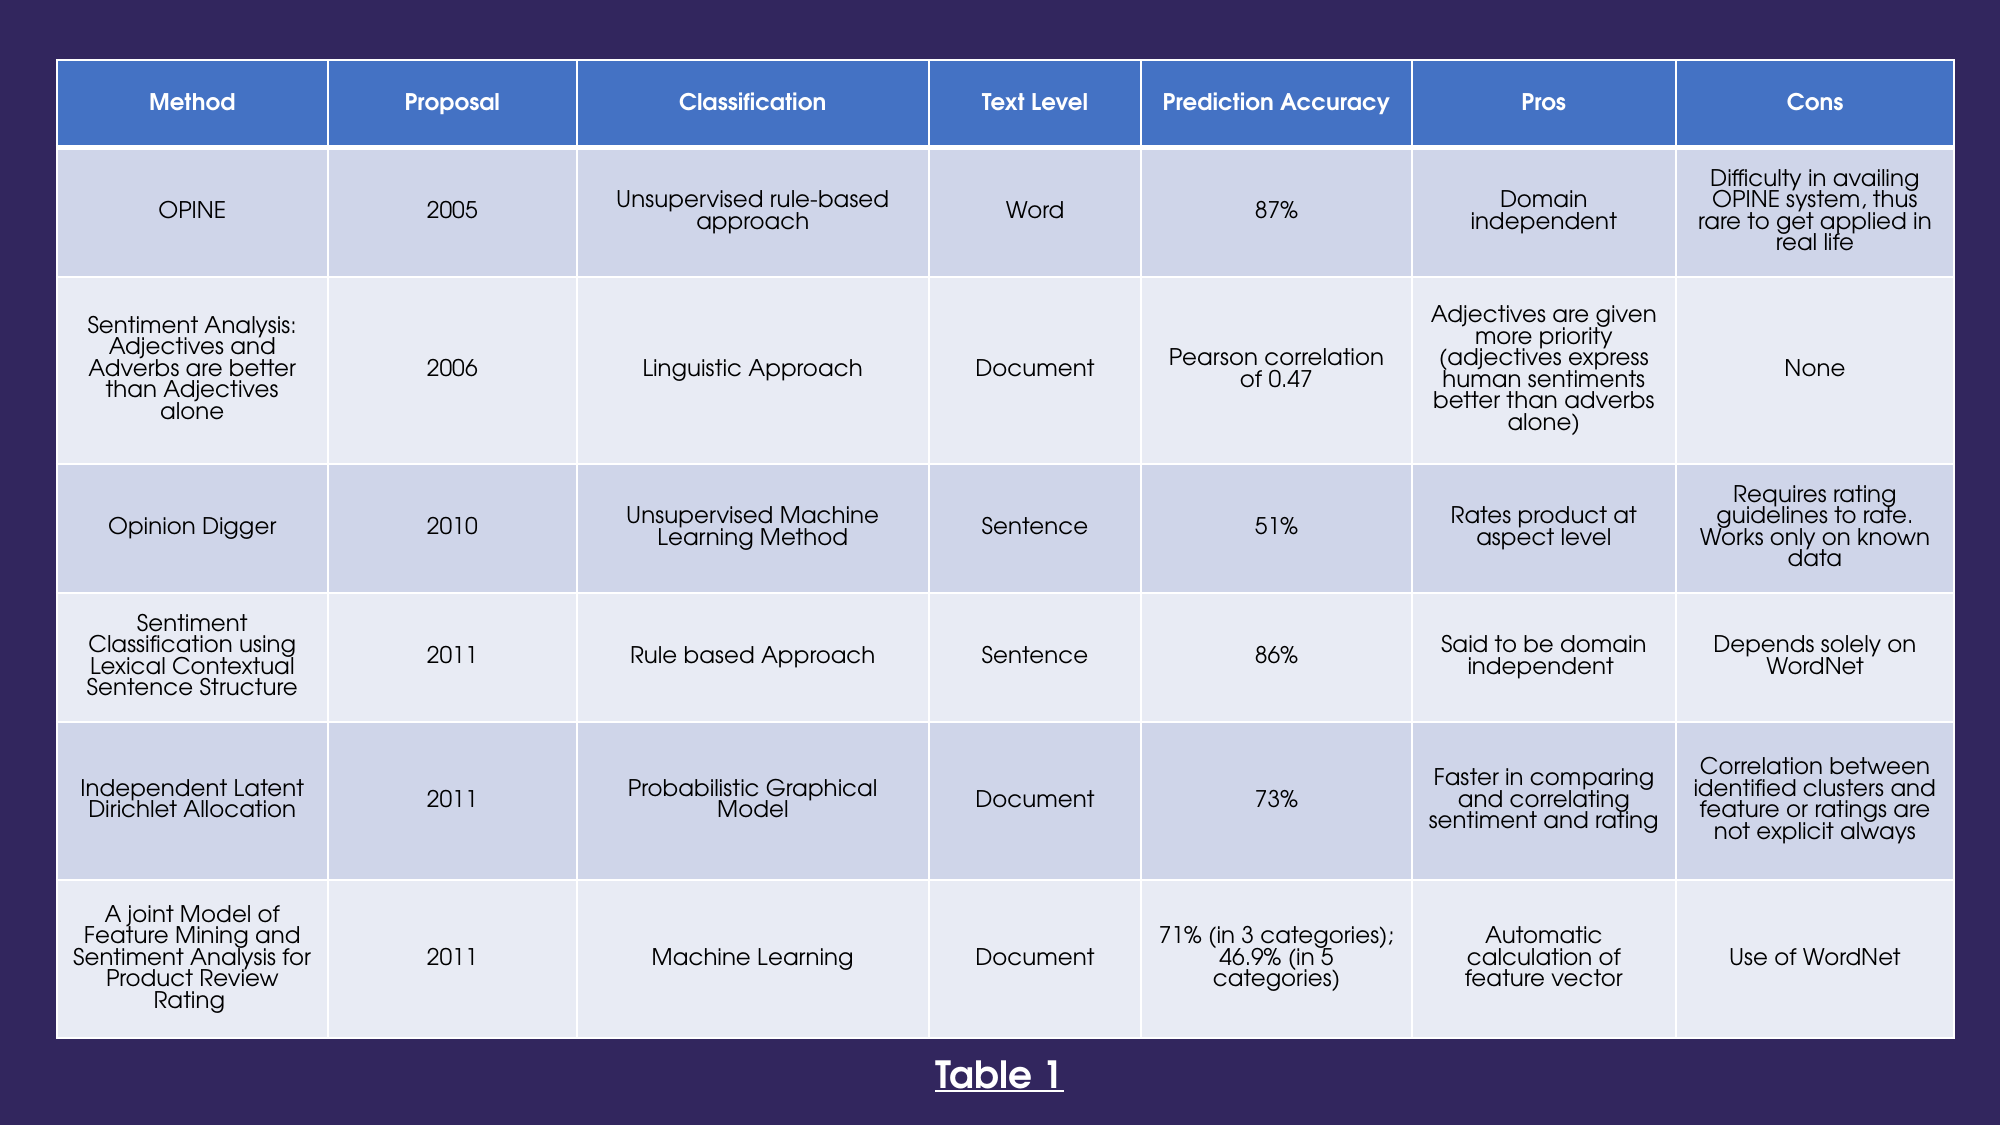

bb

| Method | Proposal | Classification | Text Level | Prediction Accuracy | Pros | Cons |
| --- | --- | --- | --- | --- | --- | --- |
| OPINE | 2005 | Unsupervised rule-based approach | Word | 87% | Domain independent | Difficulty in availing OPINE system, thus rare to get applied in real life |
| Sentiment Analysis: Adjectives and Adverbs are better than Adjectives alone | 2006 | Linguistic Approach | Document | Pearson correlation of 0.47 | Adjectives are given more priority (adjectives express human sentiments better than adverbs alone) | None |
| Opinion Digger | 2010 | Unsupervised Machine Learning Method | Sentence | 51% | Rates product at aspect level | Requires rating guidelines to rate. Works only on known data |
| Sentiment Classification using Lexical Contextual Sentence Structure | 2011 | Rule based Approach | Sentence | 86% | Said to be domain independent | Depends solely on WordNet |
| Independent Latent Dirichlet Allocation | 2011 | Probabilistic Graphical Model | Document | 73% | Faster in comparing and correlating sentiment and rating | Correlation between identified clusters and feature or ratings are not explicit always |
| A joint Model of Feature Mining and Sentiment Analysis for Product Review Rating | 2011 | Machine Learning | Document | 71% (in 3 categories); 46.9% (in 5 categories) | Automatic calculation of feature vector | Use of WordNet |

Table 1
https://www.pexels.com/photo/ocean-water-wave-photo-1295138/
aa